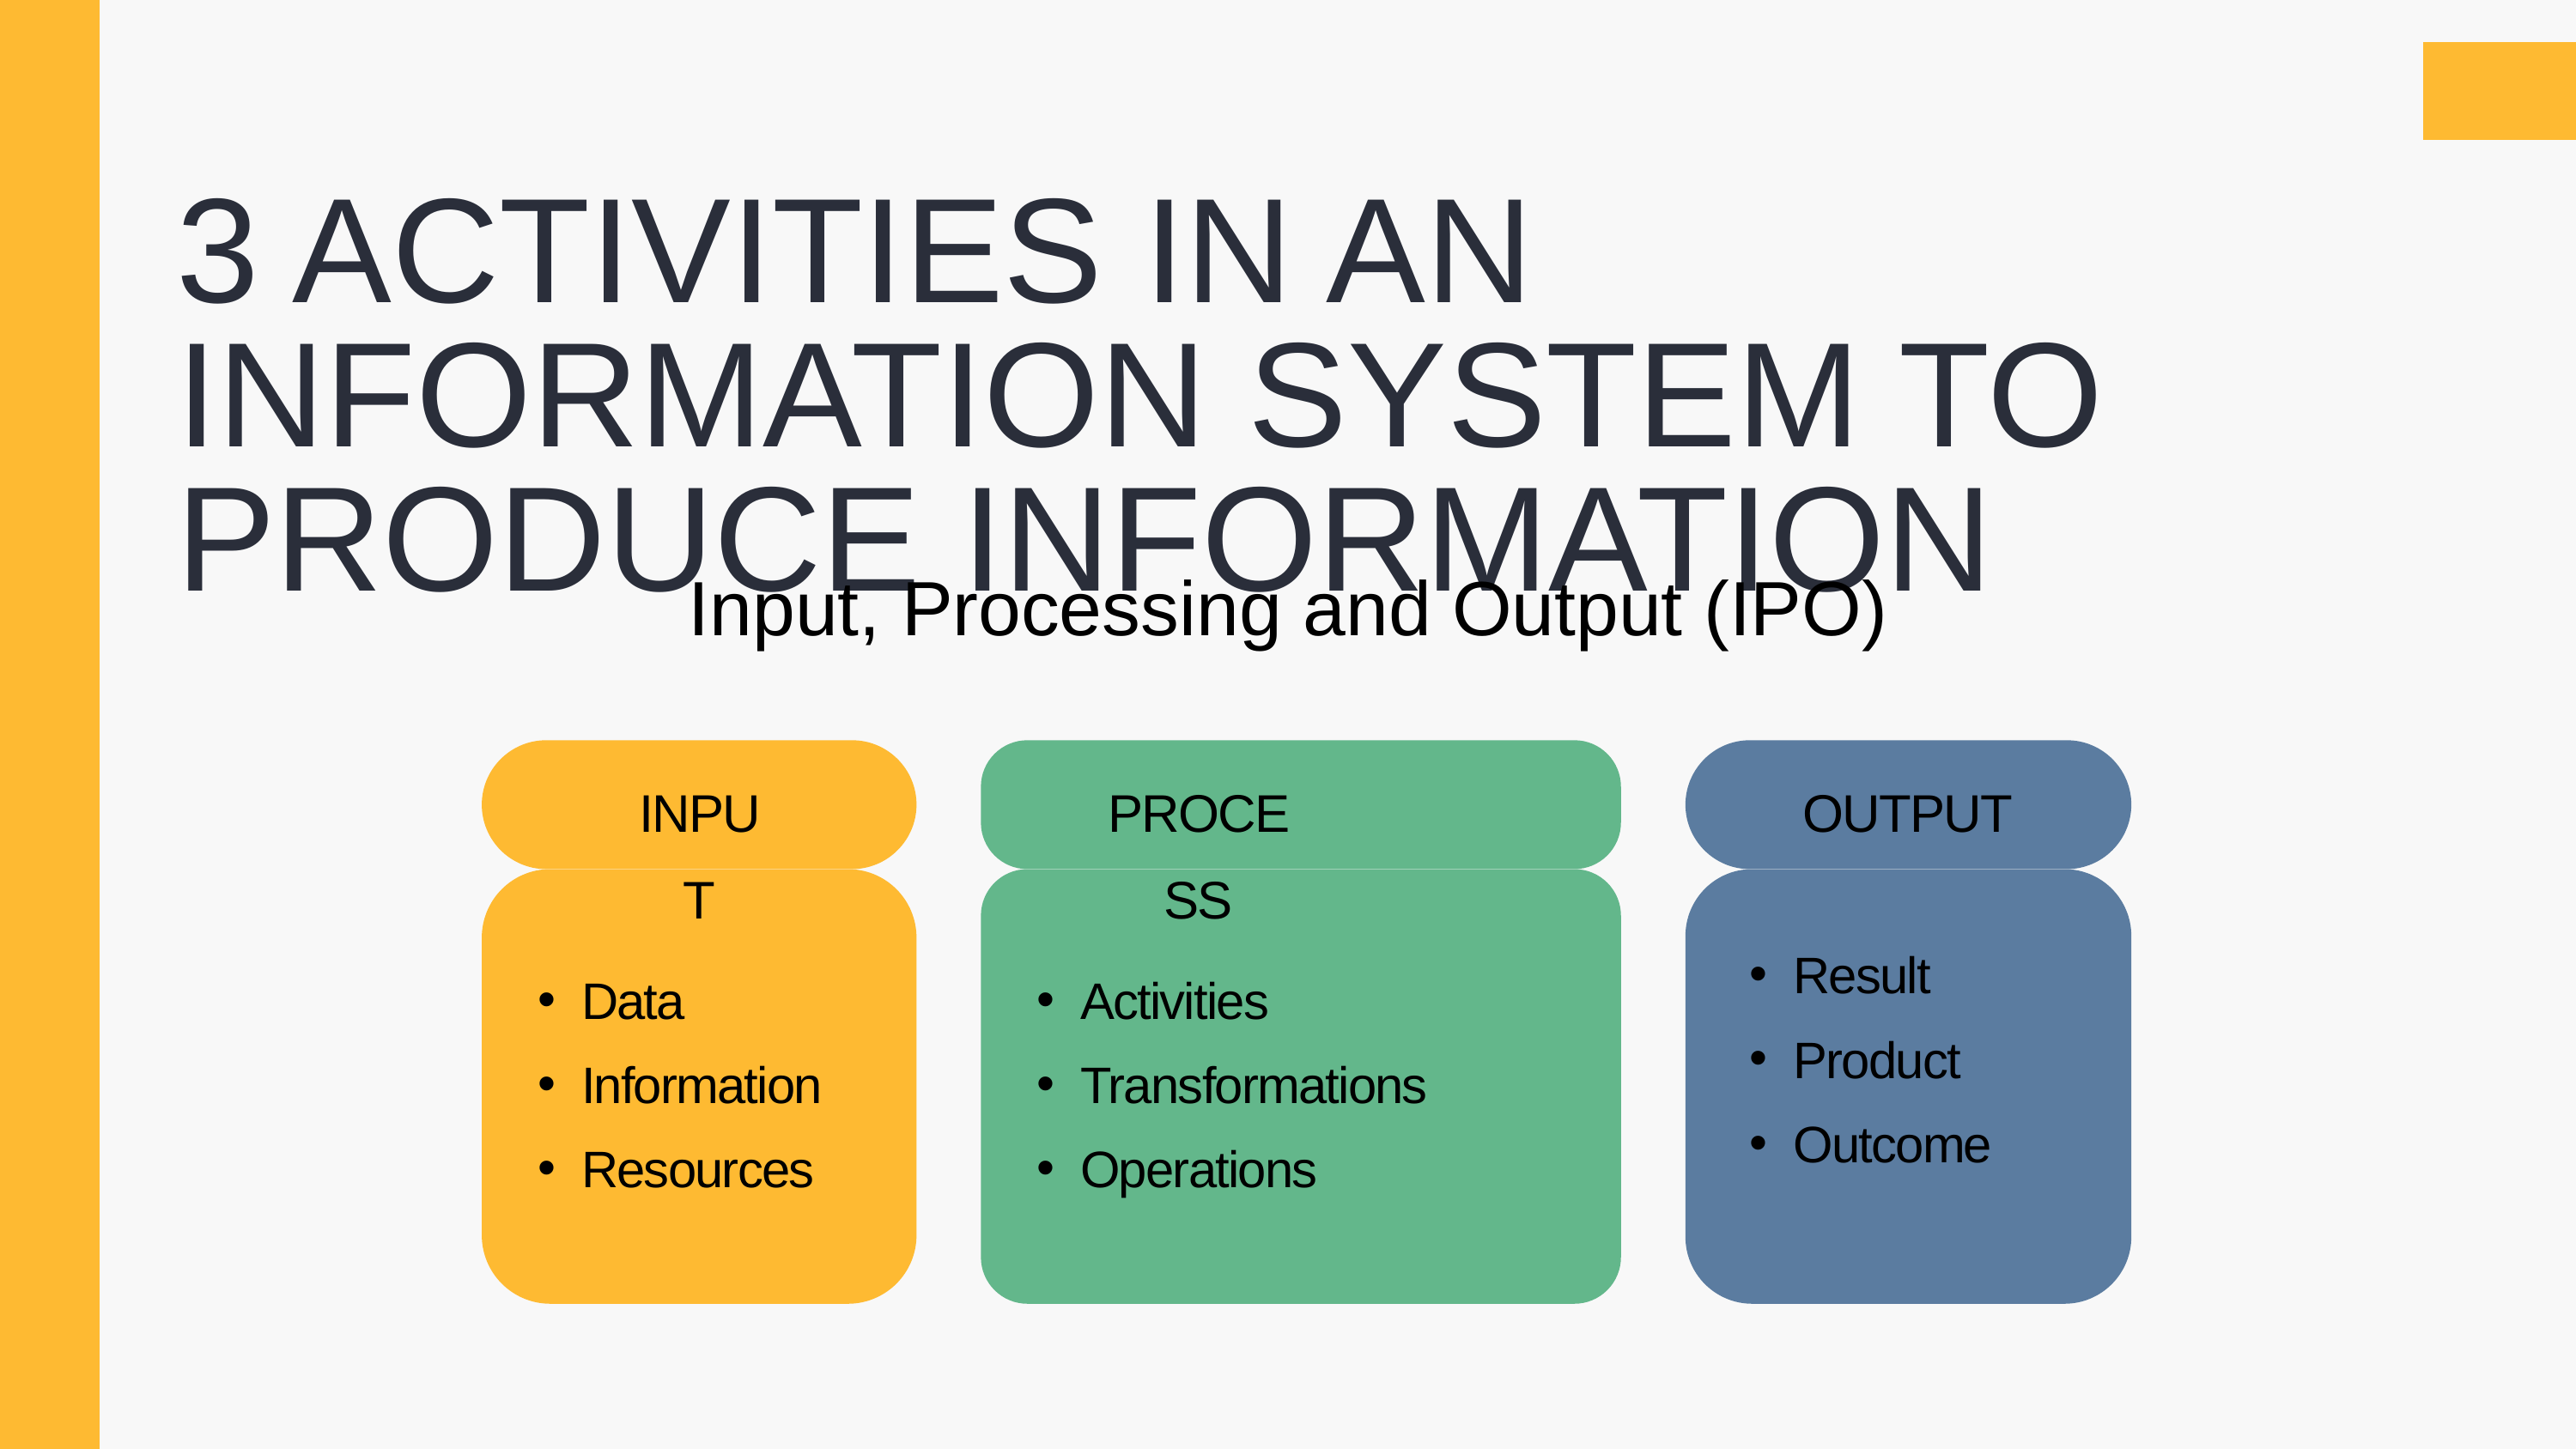

3 ACTIVITIES IN AN INFORMATION SYSTEM TO PRODUCE INFORMATION
Input, Processing and Output (IPO)

INPUT
PROCESS
OUTPUT

Result
Product
Outcome
Data
Information
Resources
Activities
Transformations
Operations